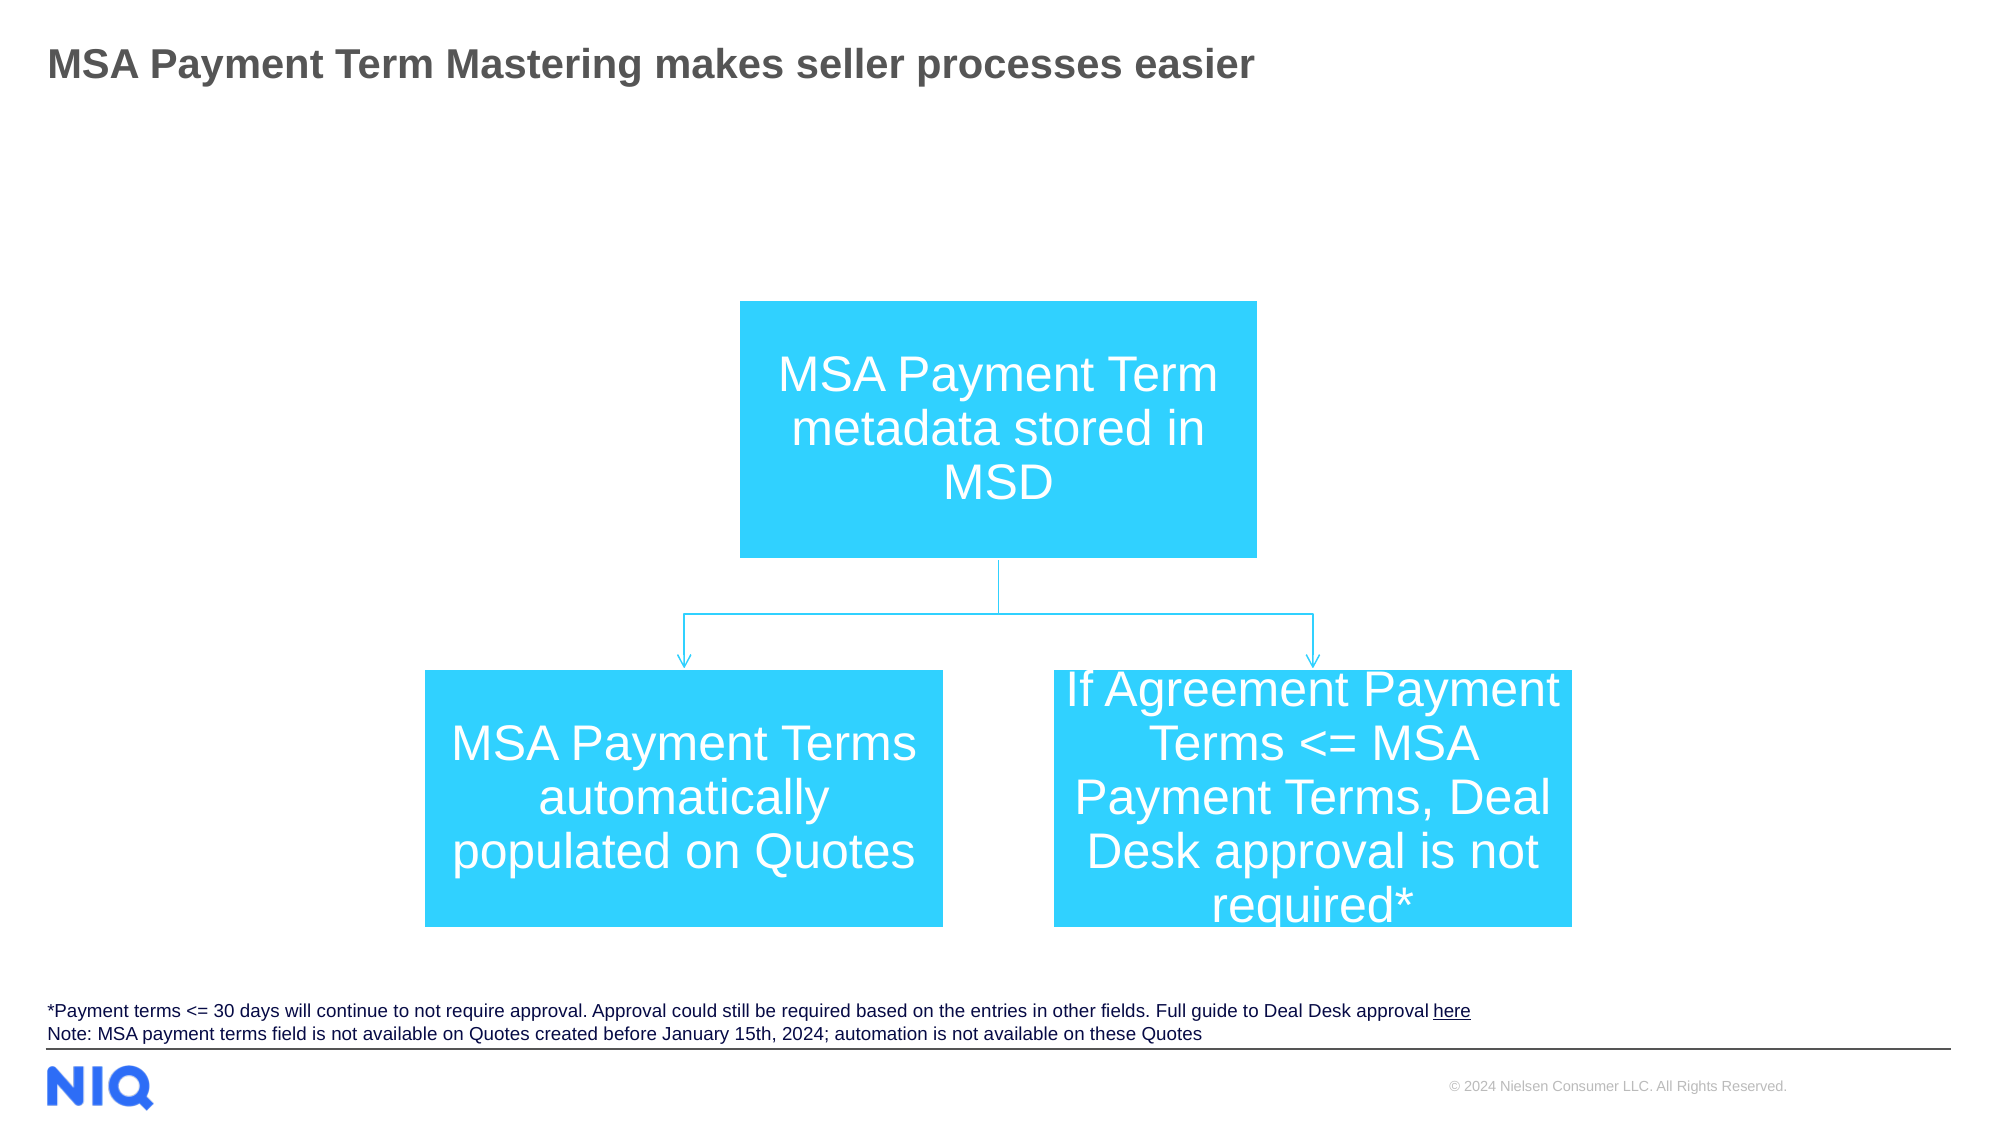

# MSA Payment Term Mastering makes seller processes easier

MSA Payment Term metadata stored in MSD
MSA Payment Terms automatically populated on Quotes
If Agreement Payment Terms <= MSA Payment Terms, Deal Desk approval is not required*
*Payment terms <= 30 days will continue to not require approval. Approval could still be required based on the entries in other fields. Full guide to Deal Desk approval here
Note: MSA payment terms field is not available on Quotes created before January 15th, 2024; automation is not available on these Quotes